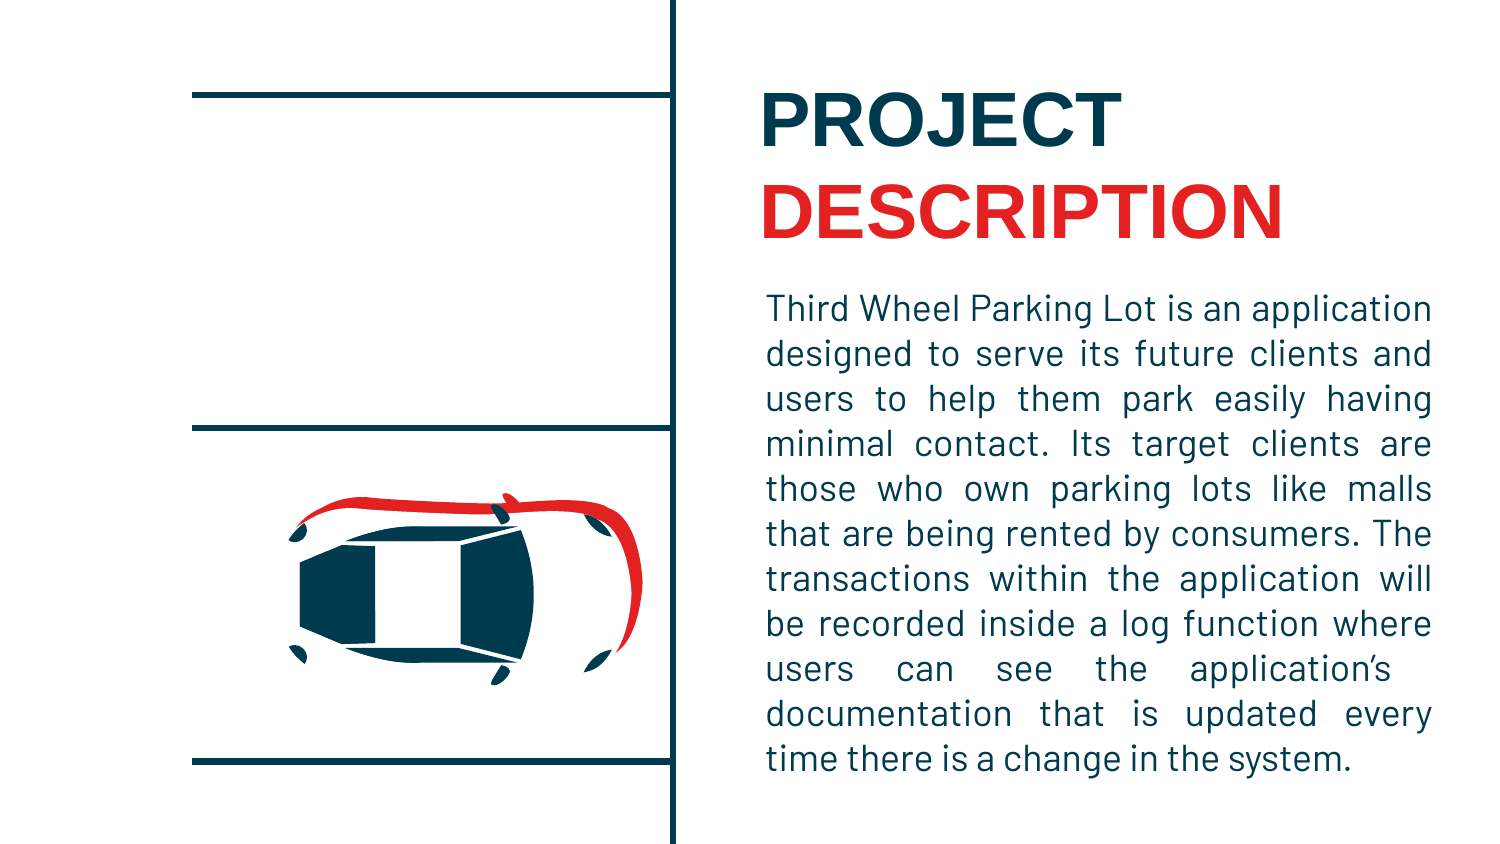

# PROJECT DESCRIPTION
Third Wheel Parking Lot is an application designed to serve its future clients and users to help them park easily having minimal contact. Its target clients are those who own parking lots like malls that are being rented by consumers. The transactions within the application will be recorded inside a log function where users can see the application’s  documentation that is updated every time there is a change in the system.